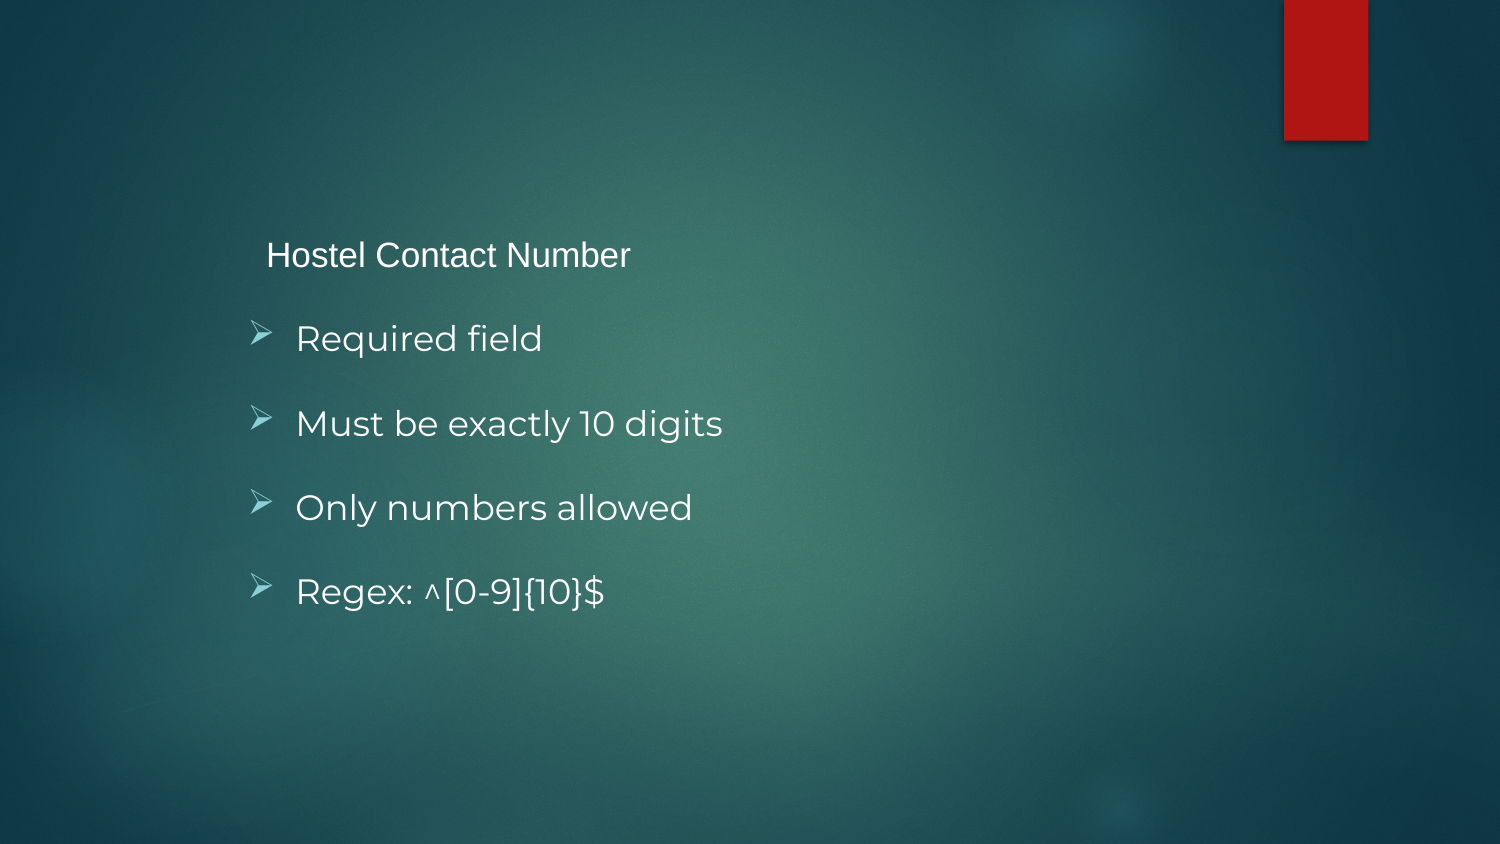

Hostel Contact Number

Required field

Must be exactly 10 digits

Only numbers allowed

Regex: ^[0-9]{10}$